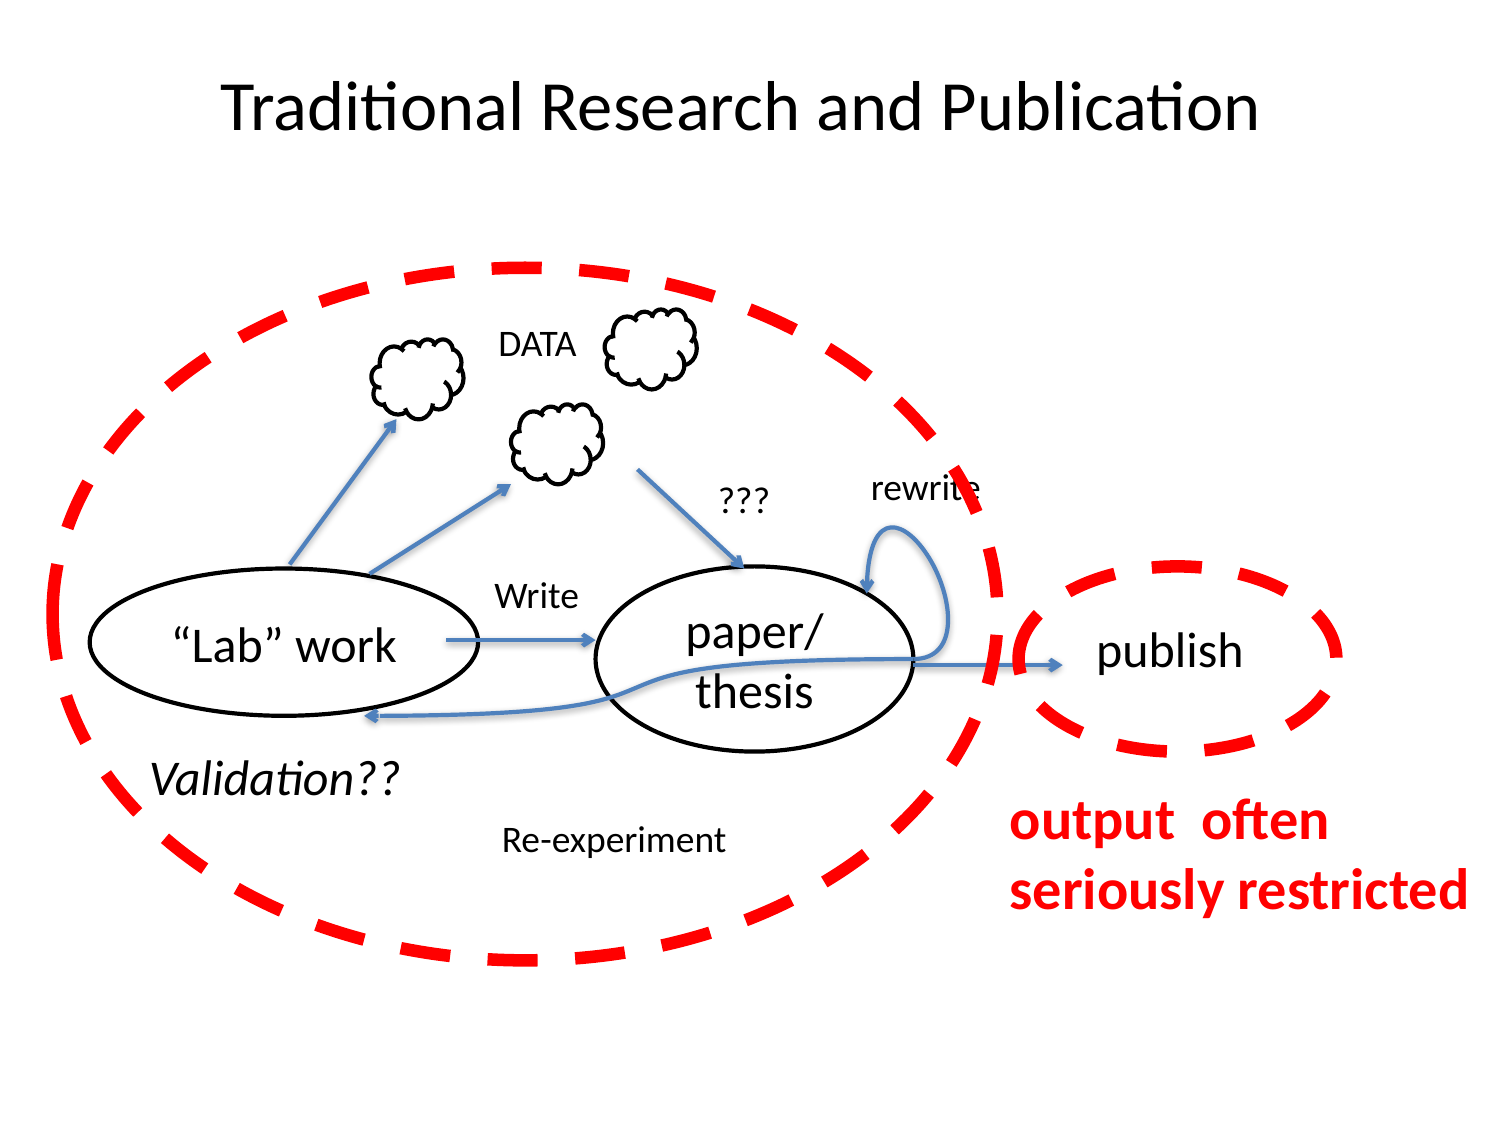

# Traditional Research and Publication

DATA

rewrite
???
Write
paper/thesis

“Lab” work
publish
Validation??
output  often
seriously restricted
Re-experiment